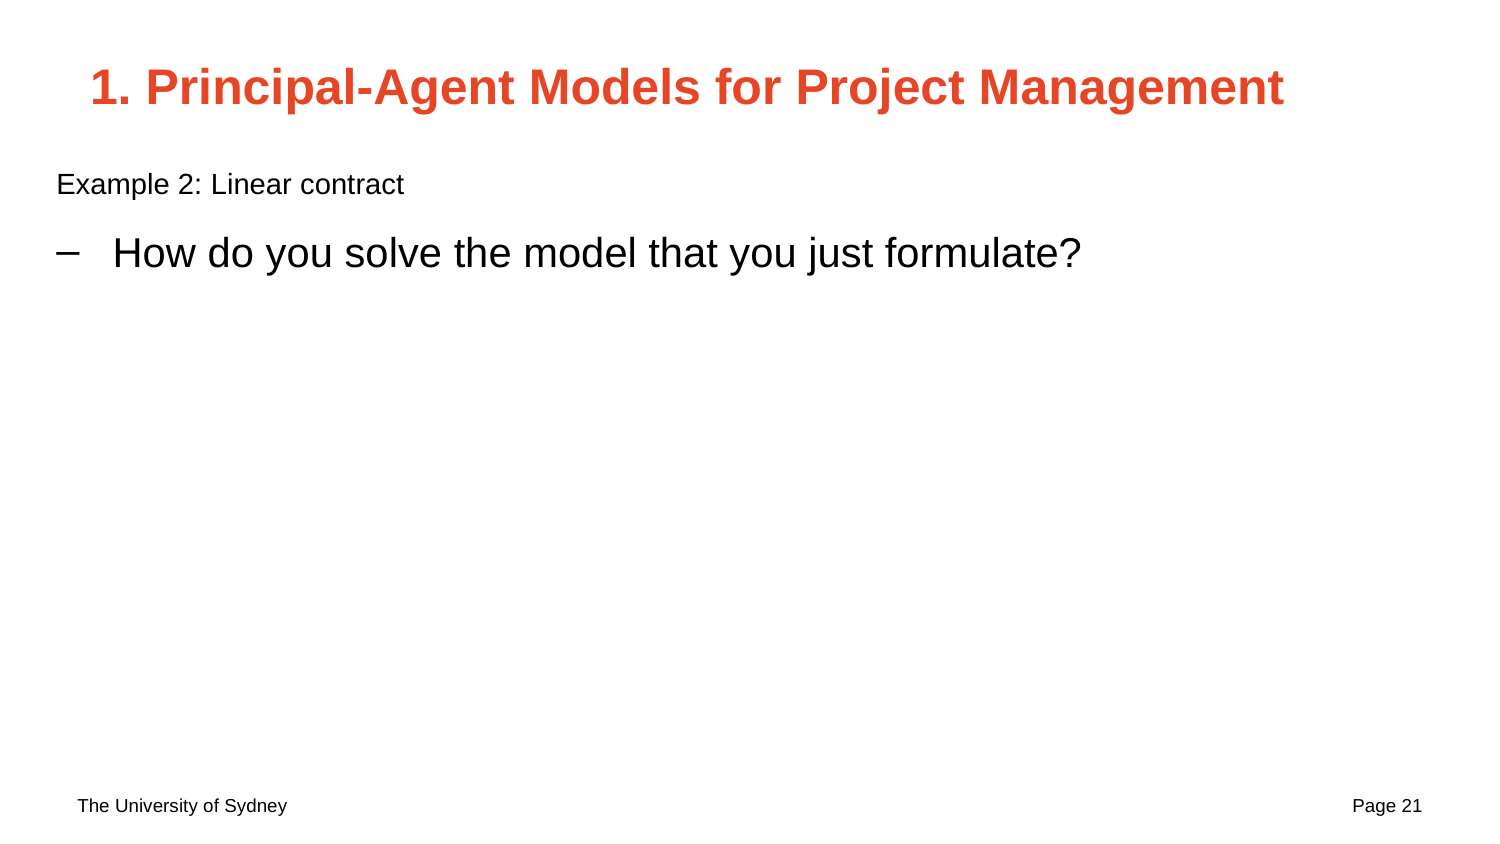

# 1. Principal-Agent Models for Project Management
Example 2: Linear contract
How do you solve the model that you just formulate?